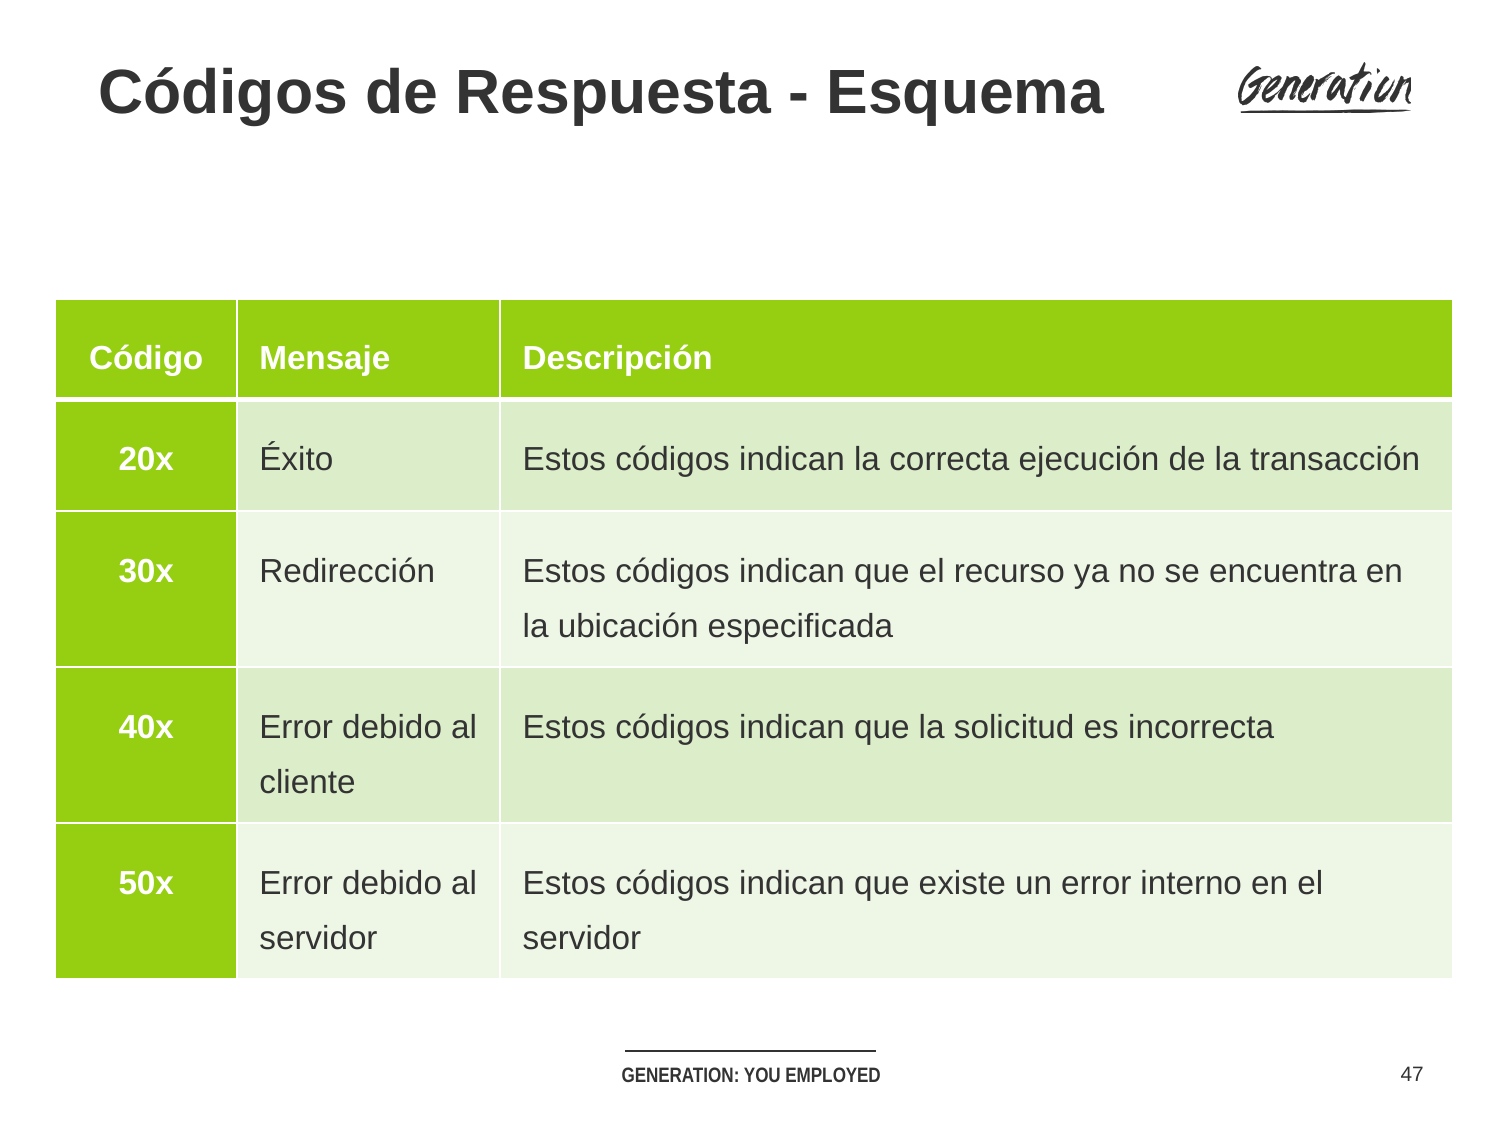

# Códigos de Respuesta - Esquema

| Código | Mensaje | Descripción |
| --- | --- | --- |
| 20x | Éxito | Estos códigos indican la correcta ejecución de la transacción |
| 30x | Redirección | Estos códigos indican que el recurso ya no se encuentra en la ubicación especificada |
| 40x | Error debido al cliente | Estos códigos indican que la solicitud es incorrecta |
| 50x | Error debido al servidor | Estos códigos indican que existe un error interno en el servidor |